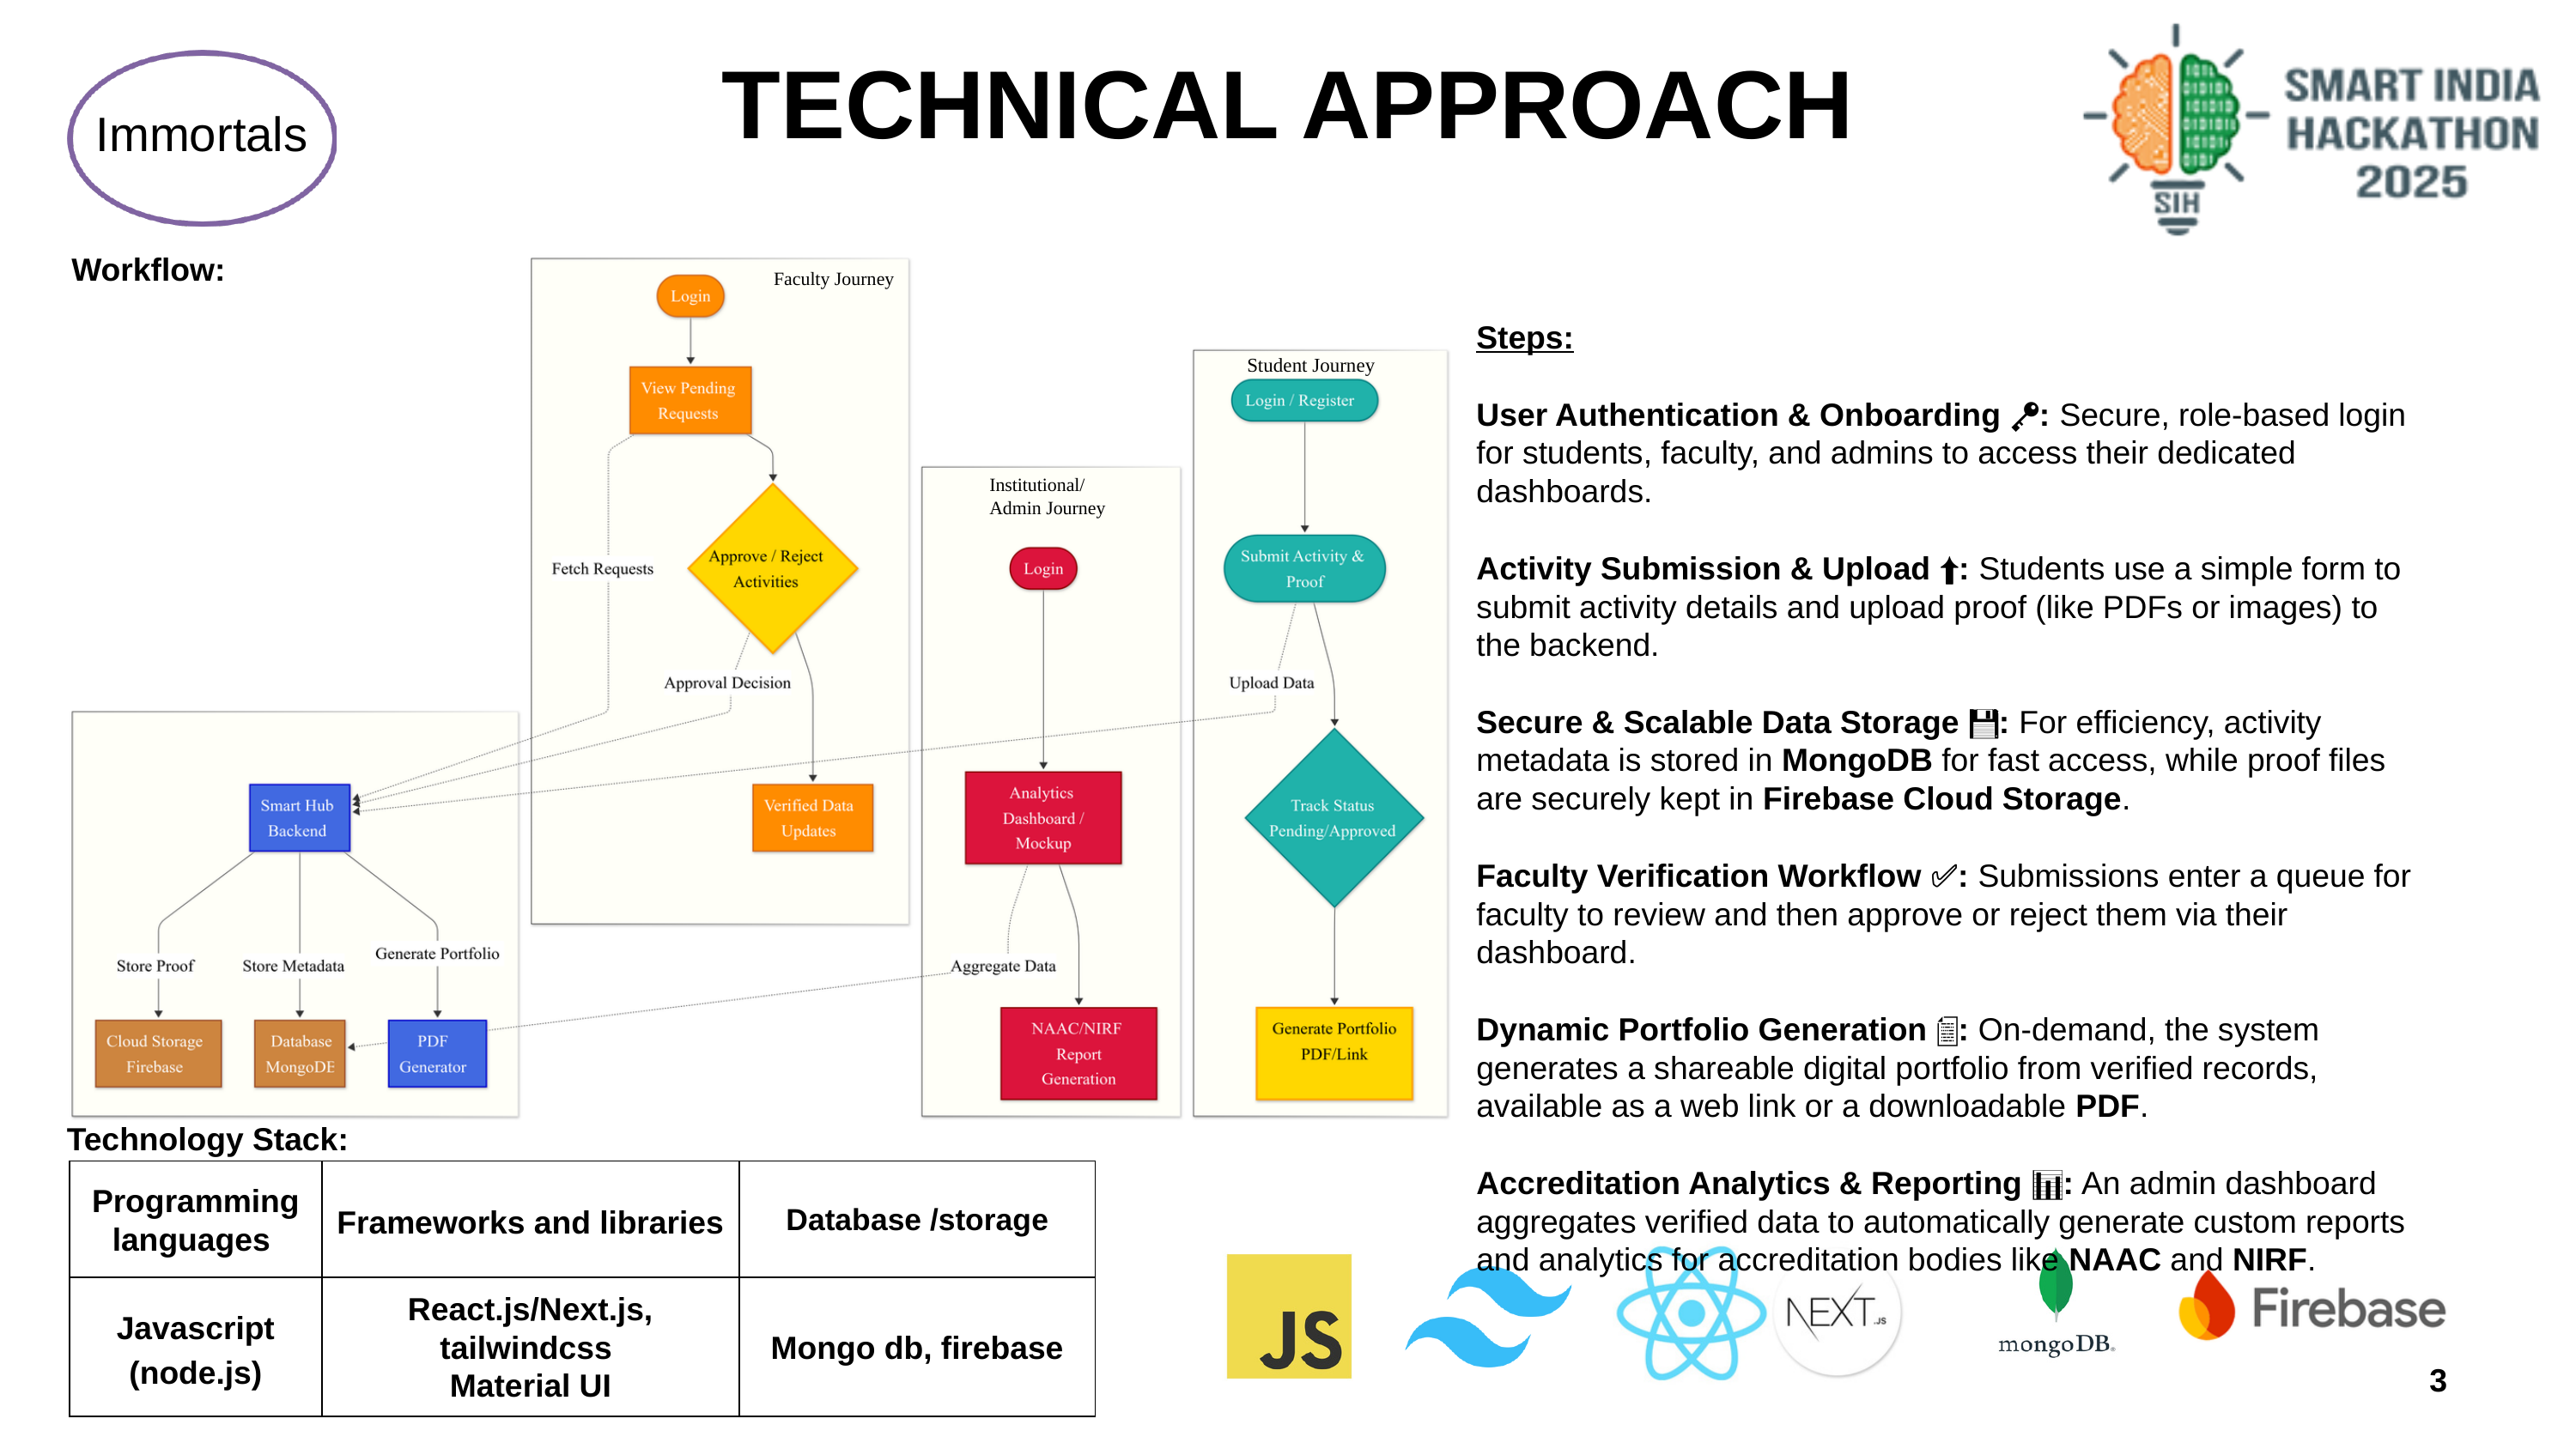

TECHNICAL APPROACH

Immortals

Workflow:

Faculty Journey
Steps:

User Authentication & Onboarding 🔑: Secure, role-based login for students, faculty, and admins to access their dedicated dashboards.

Activity Submission & Upload ⬆️: Students use a simple form to submit activity details and upload proof (like PDFs or images) to the backend.

Secure & Scalable Data Storage 💾: For efficiency, activity metadata is stored in MongoDB for fast access, while proof files are securely kept in Firebase Cloud Storage.

Faculty Verification Workflow ✅: Submissions enter a queue for faculty to review and then approve or reject them via their dashboard.

Dynamic Portfolio Generation 📄: On-demand, the system generates a shareable digital portfolio from verified records, available as a web link or a downloadable PDF.

Accreditation Analytics & Reporting 📊: An admin dashboard aggregates verified data to automatically generate custom reports and analytics for accreditation bodies like NAAC and NIRF.
Student Journey
Institutional/ Admin Journey
Technology Stack:
| Programming languages | Frameworks and libraries | Database /storage |
| --- | --- | --- |
| Javascript (node.js) | React.js/Next.js, tailwindcss Material UI | Mongo db, firebase |

3